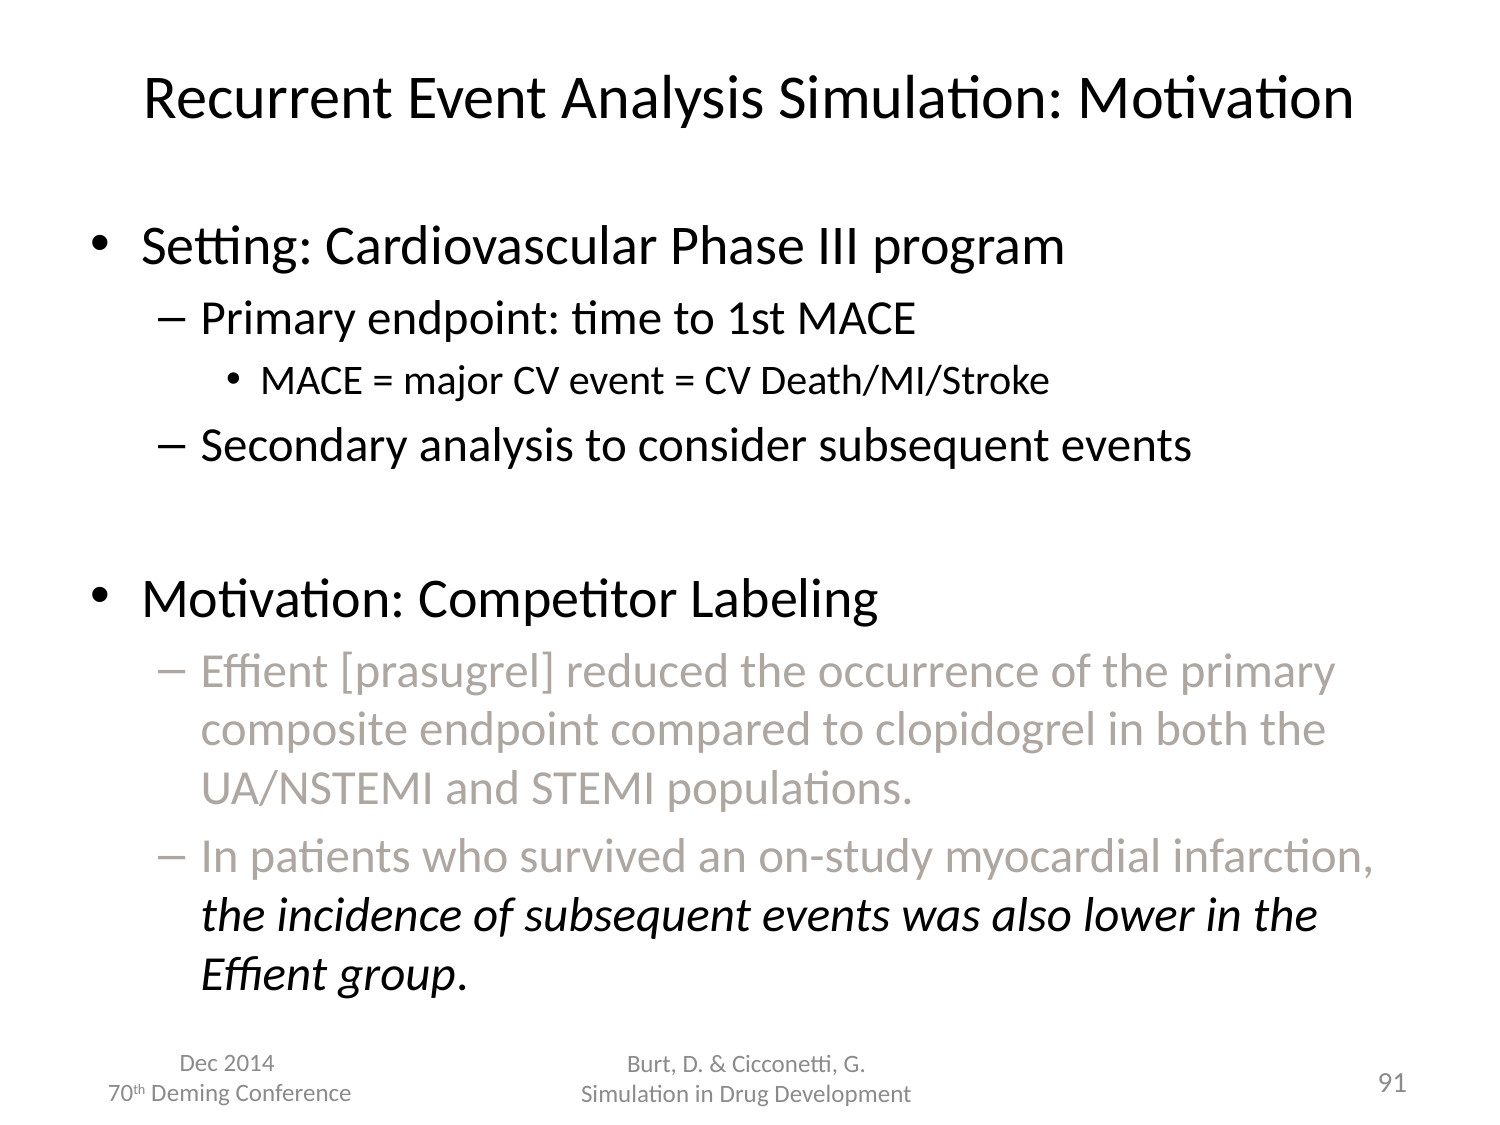

# Recurrent Event Analysis Simulation: Motivation
Setting: Cardiovascular Phase III program
Primary endpoint: time to 1st MACE
MACE = major CV event = CV Death/MI/Stroke
Secondary analysis to consider subsequent events

Motivation: Competitor Labeling
Effient [prasugrel] reduced the occurrence of the primary composite endpoint compared to clopidogrel in both the UA/NSTEMI and STEMI populations.
In patients who survived an on-study myocardial infarction, the incidence of subsequent events was also lower in the Effient group.